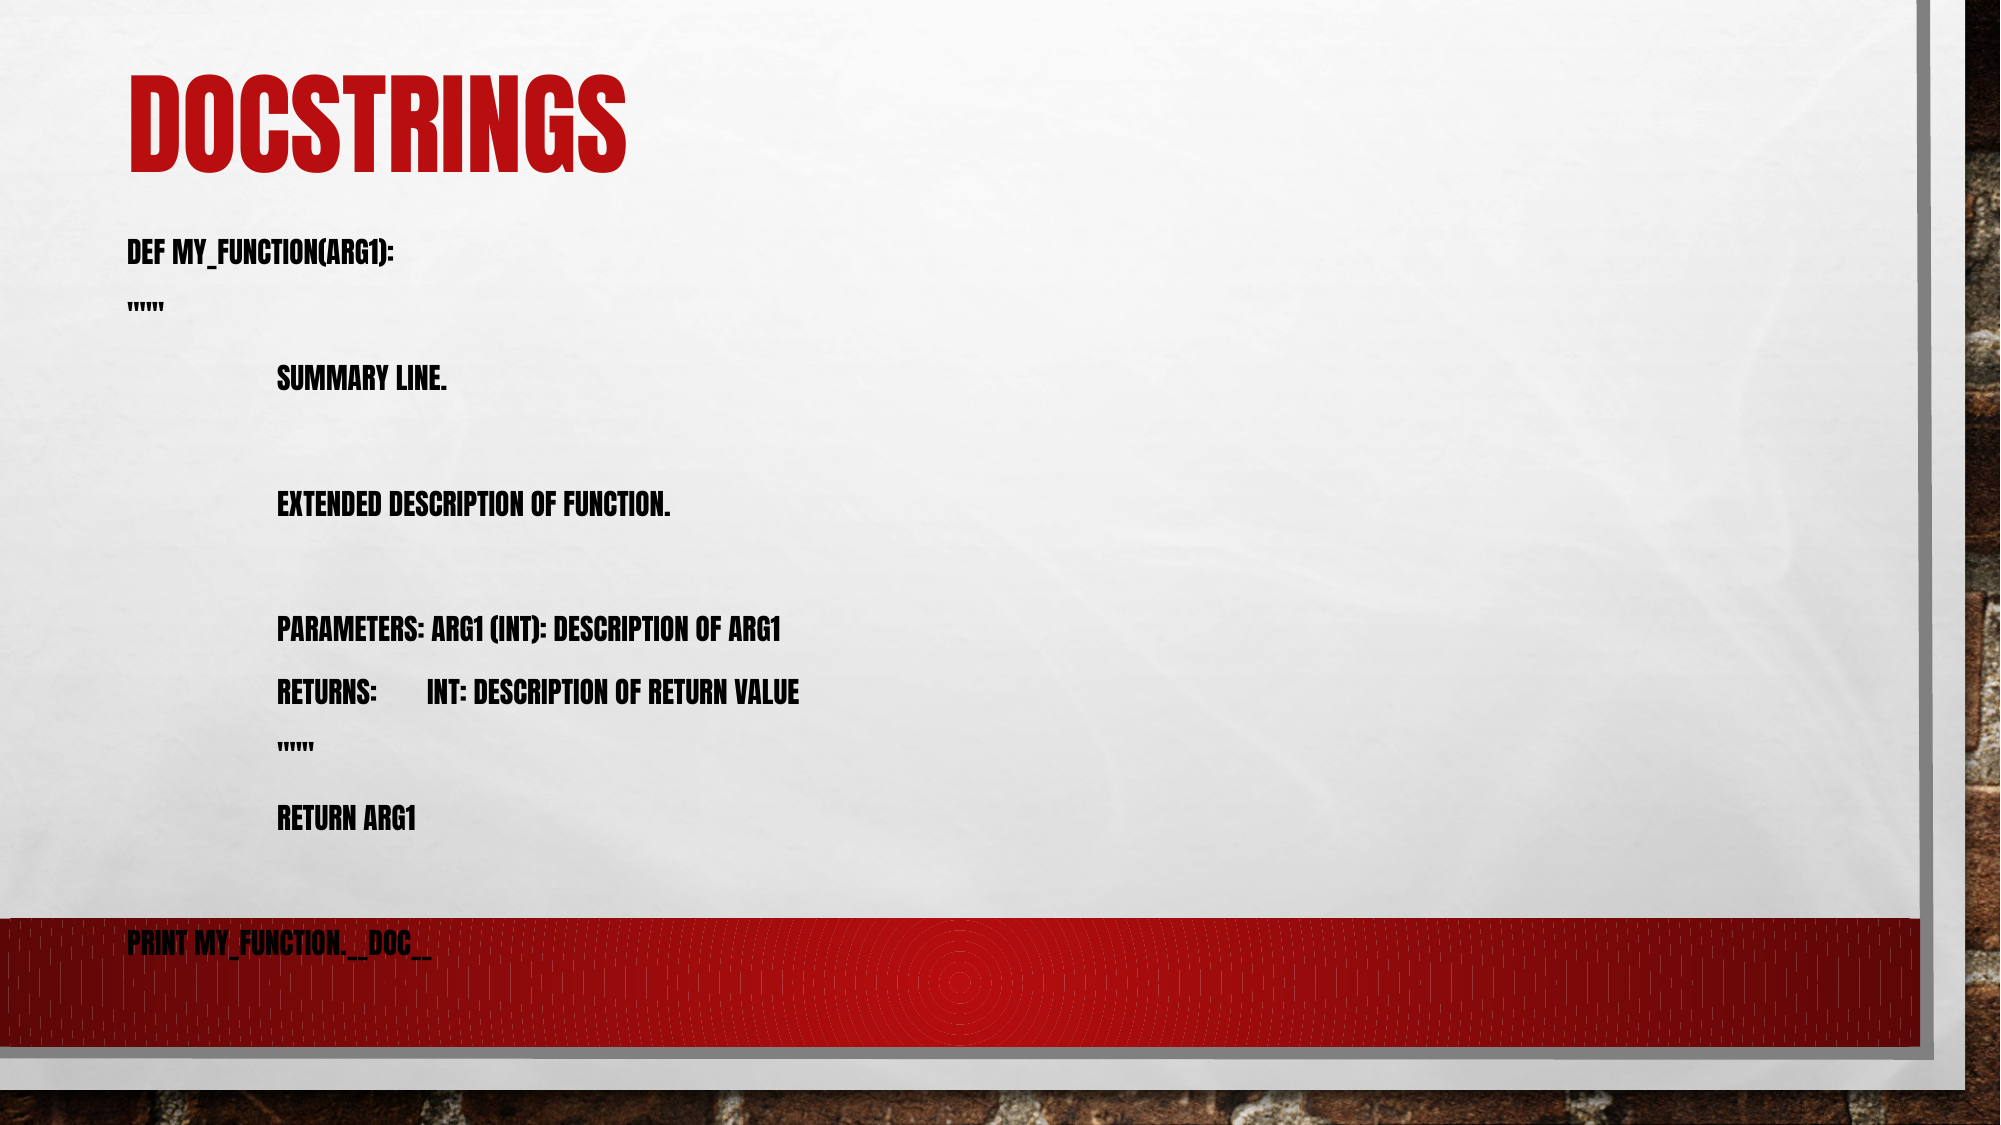

# docstrings
def my_function(arg1):
"""
	Summary line.

	Extended description of function.

	Parameters: arg1 (int): Description of arg1
	Returns: 	int: Description of return value
	"""
	return arg1

print my_function.__doc__